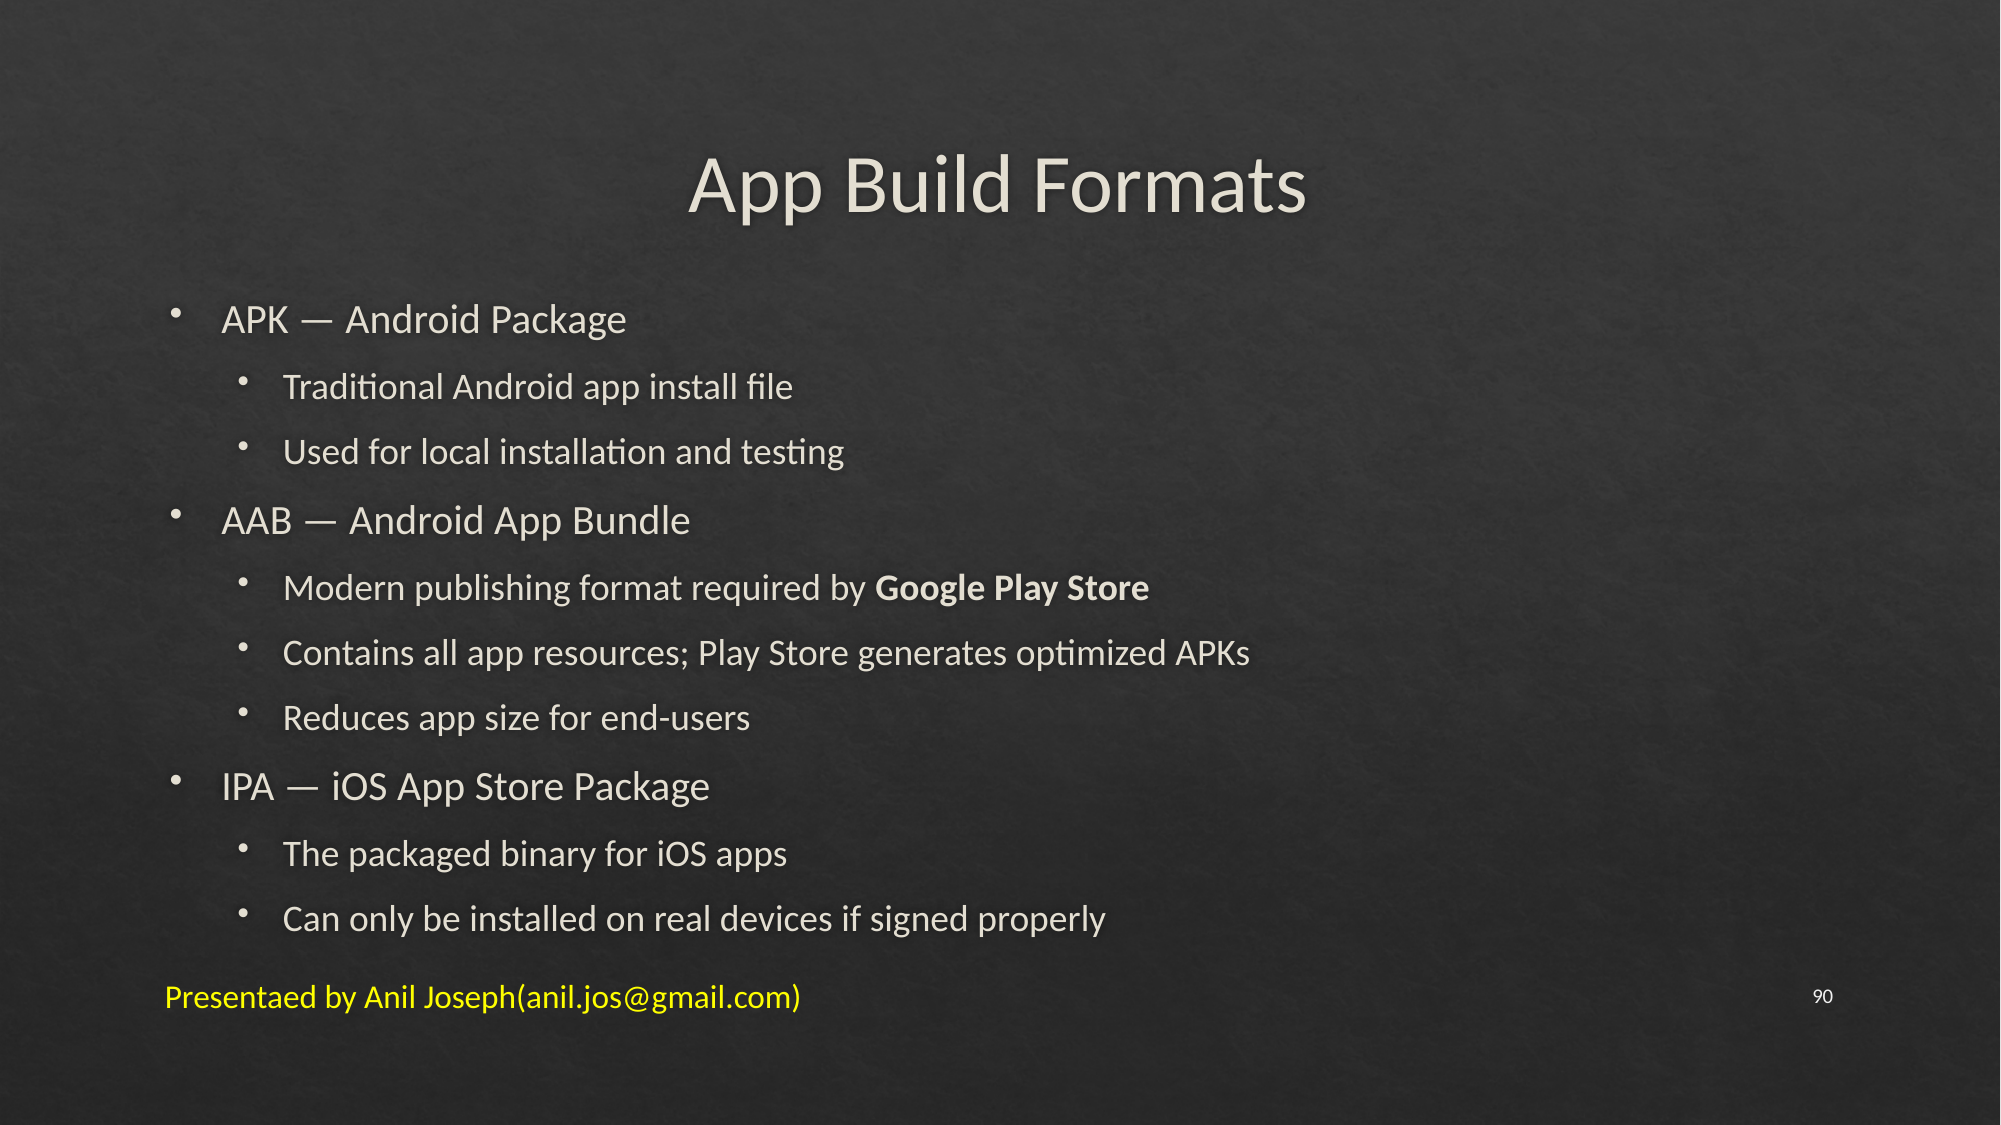

# App Build Formats
APK — Android Package
Traditional Android app install file
Used for local installation and testing
AAB — Android App Bundle
Modern publishing format required by Google Play Store
Contains all app resources; Play Store generates optimized APKs
Reduces app size for end-users
IPA — iOS App Store Package
The packaged binary for iOS apps
Can only be installed on real devices if signed properly
Presentaed by Anil Joseph(anil.jos@gmail.com)
90